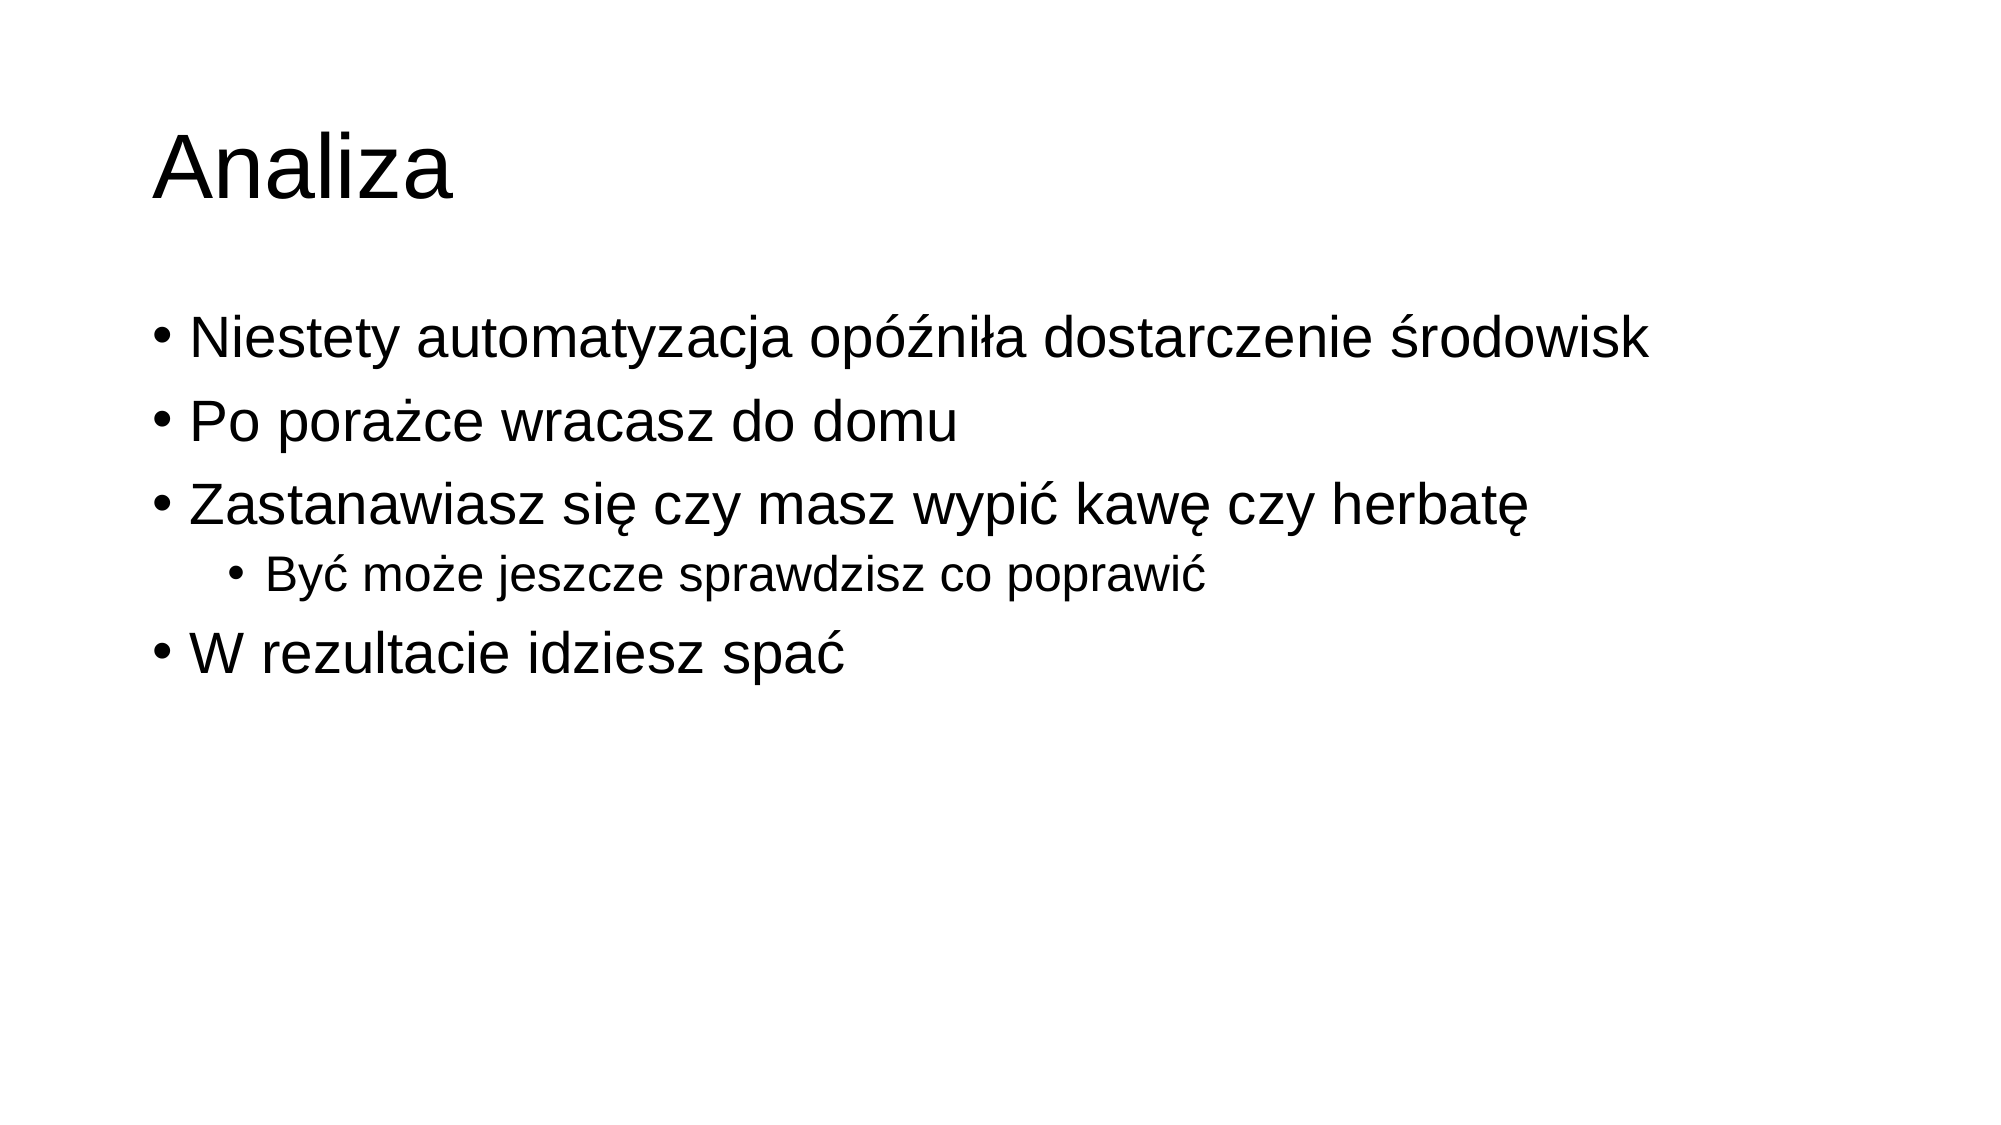

# Analiza
Niestety automatyzacja opóźniła dostarczenie środowisk
Po porażce wracasz do domu
Zastanawiasz się czy masz wypić kawę czy herbatę
Być może jeszcze sprawdzisz co poprawić
W rezultacie idziesz spać